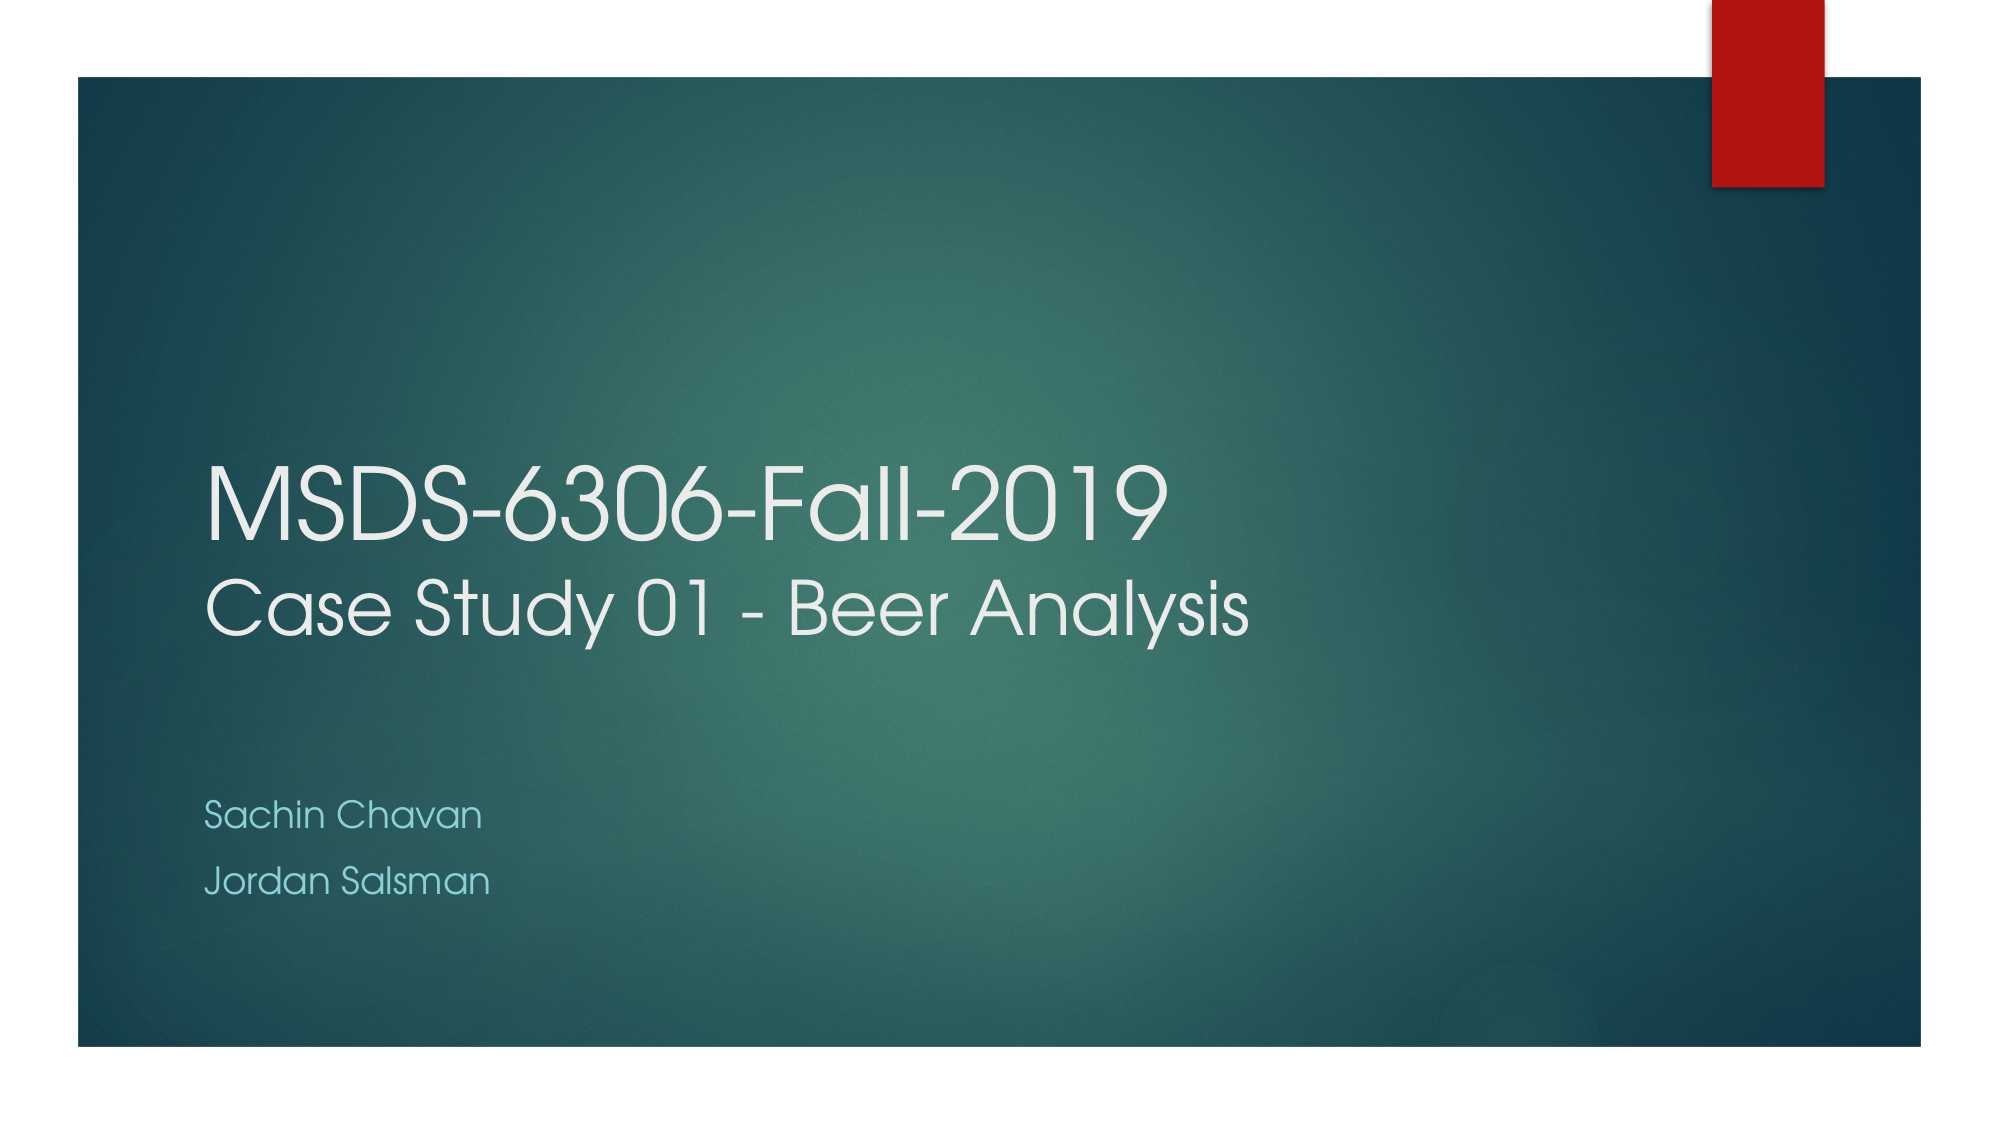

# MSDS-6306-Fall-2019 Case Study 01 - Beer Analysis
Sachin Chavan
Jordan Salsman